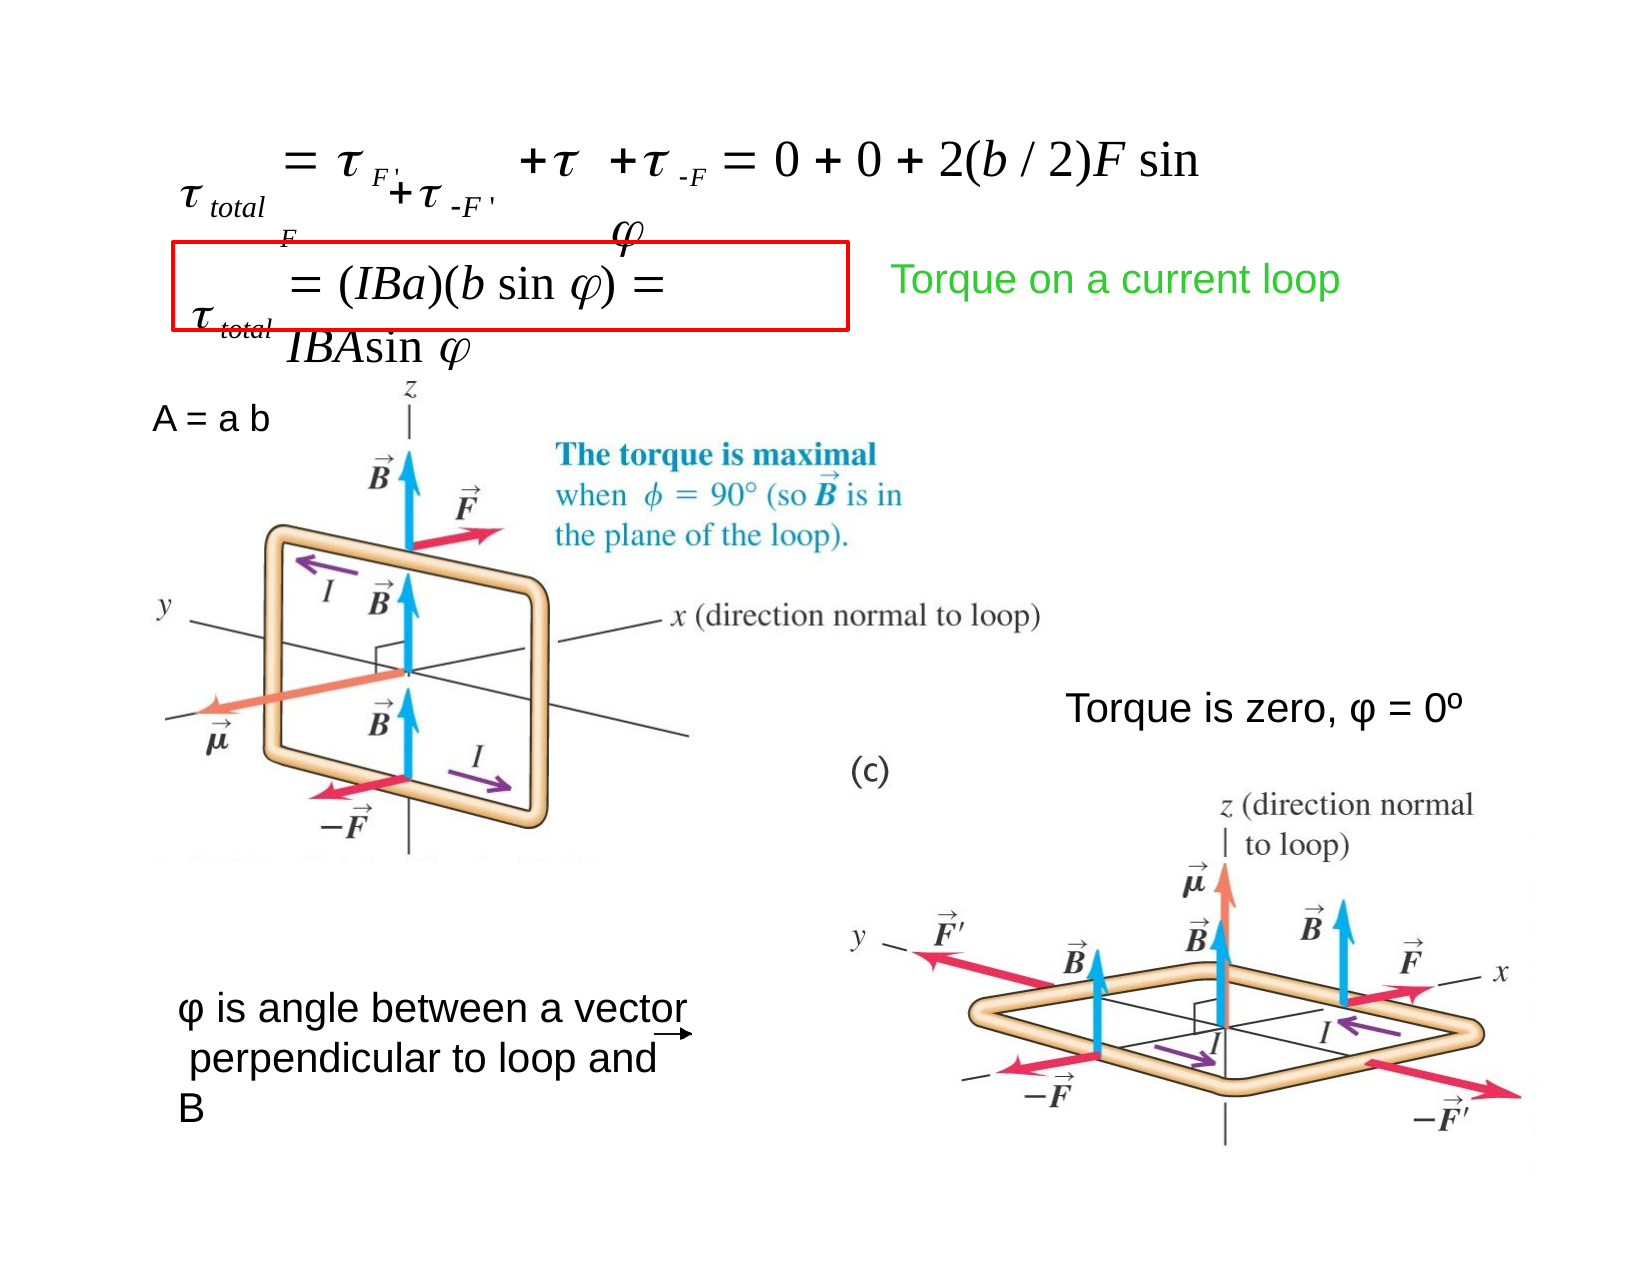

# = τ F '	+τ F
+τ −F = 0 + 0 + 2(b / 2)F sin ϕ
τ total
+τ −F '

= (IBa)(b sin ϕ) = IBAsin ϕ
Torque on a current loop
τ total

A = a b
Torque is zero, φ = 0º
φ is angle between a vector  perpendicular to loop and B